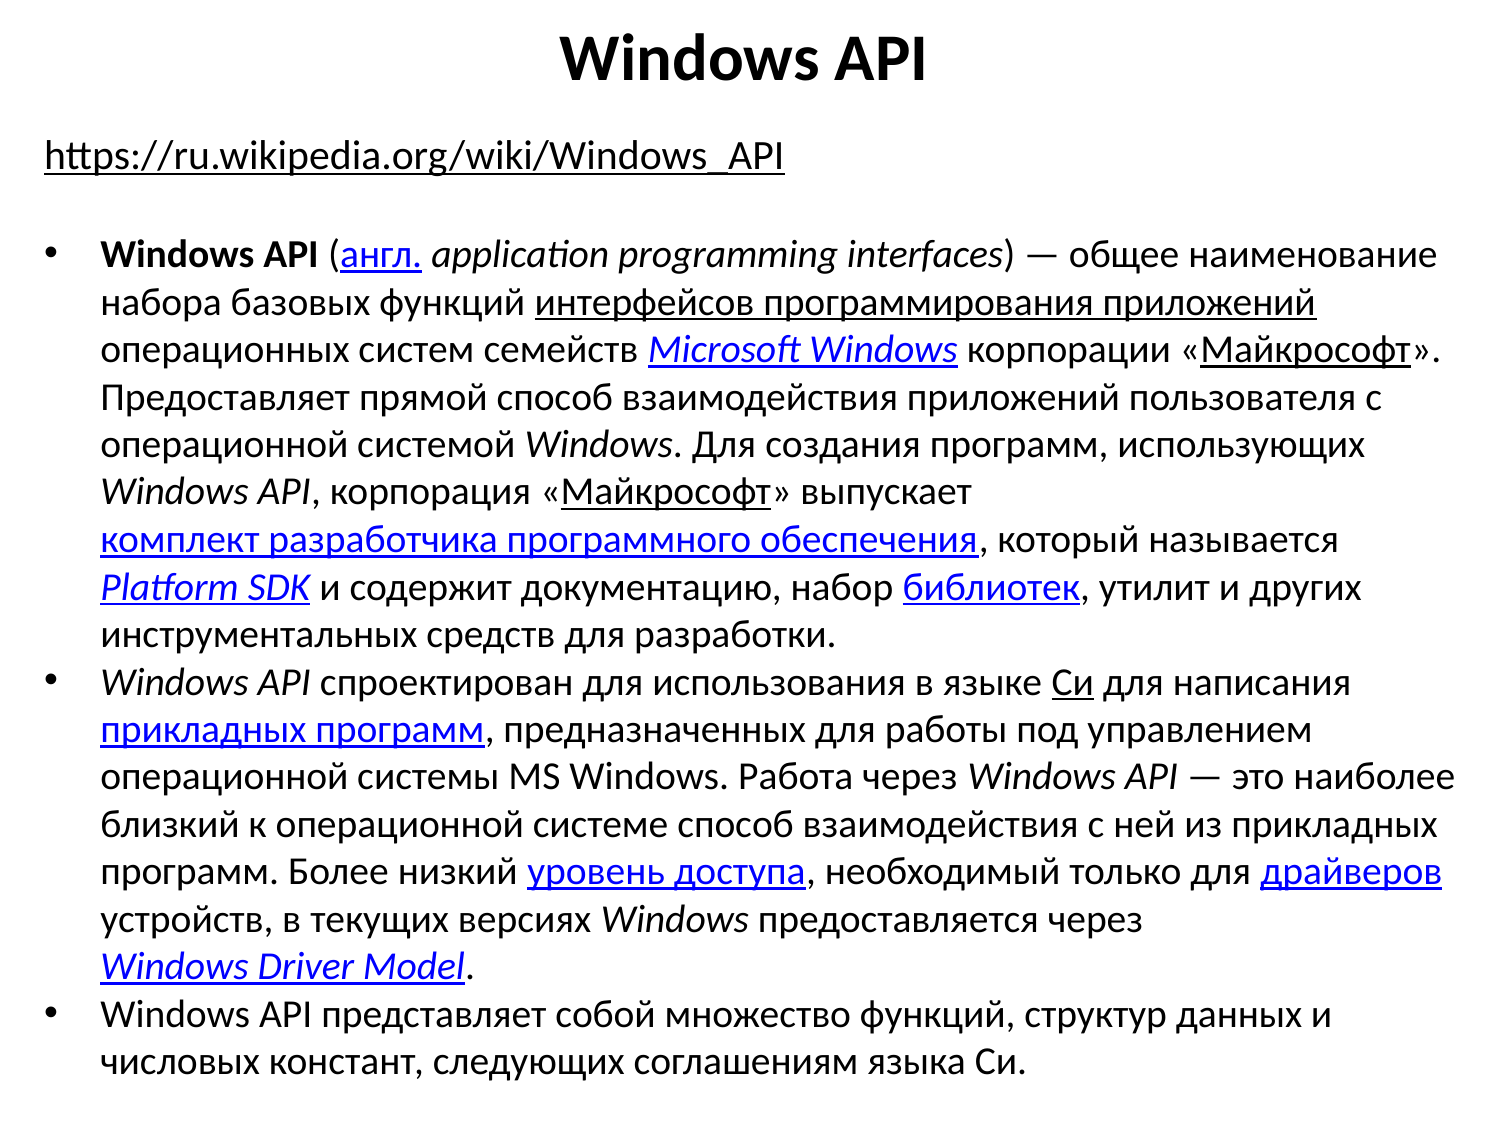

# Windows API
https://ru.wikipedia.org/wiki/Windows_API

Windows API (англ. application programming interfaces) — общее наименование набора базовых функций интерфейсов программирования приложений операционных систем семейств Microsoft Windows корпорации «Майкрософт». Предоставляет прямой способ взаимодействия приложений пользователя с операционной системой Windows. Для создания программ, использующих Windows API, корпорация «Майкрософт» выпускает комплект разработчика программного обеспечения, который называется Platform SDK и содержит документацию, набор библиотек, утилит и других инструментальных средств для разработки.
Windows API спроектирован для использования в языке Си для написания прикладных программ, предназначенных для работы под управлением операционной системы MS Windows. Работа через Windows API — это наиболее близкий к операционной системе способ взаимодействия с ней из прикладных программ. Более низкий уровень доступа, необходимый только для драйверов устройств, в текущих версиях Windows предоставляется через Windows Driver Model.
Windows API представляет собой множество функций, структур данных и числовых констант, следующих соглашениям языка Си.